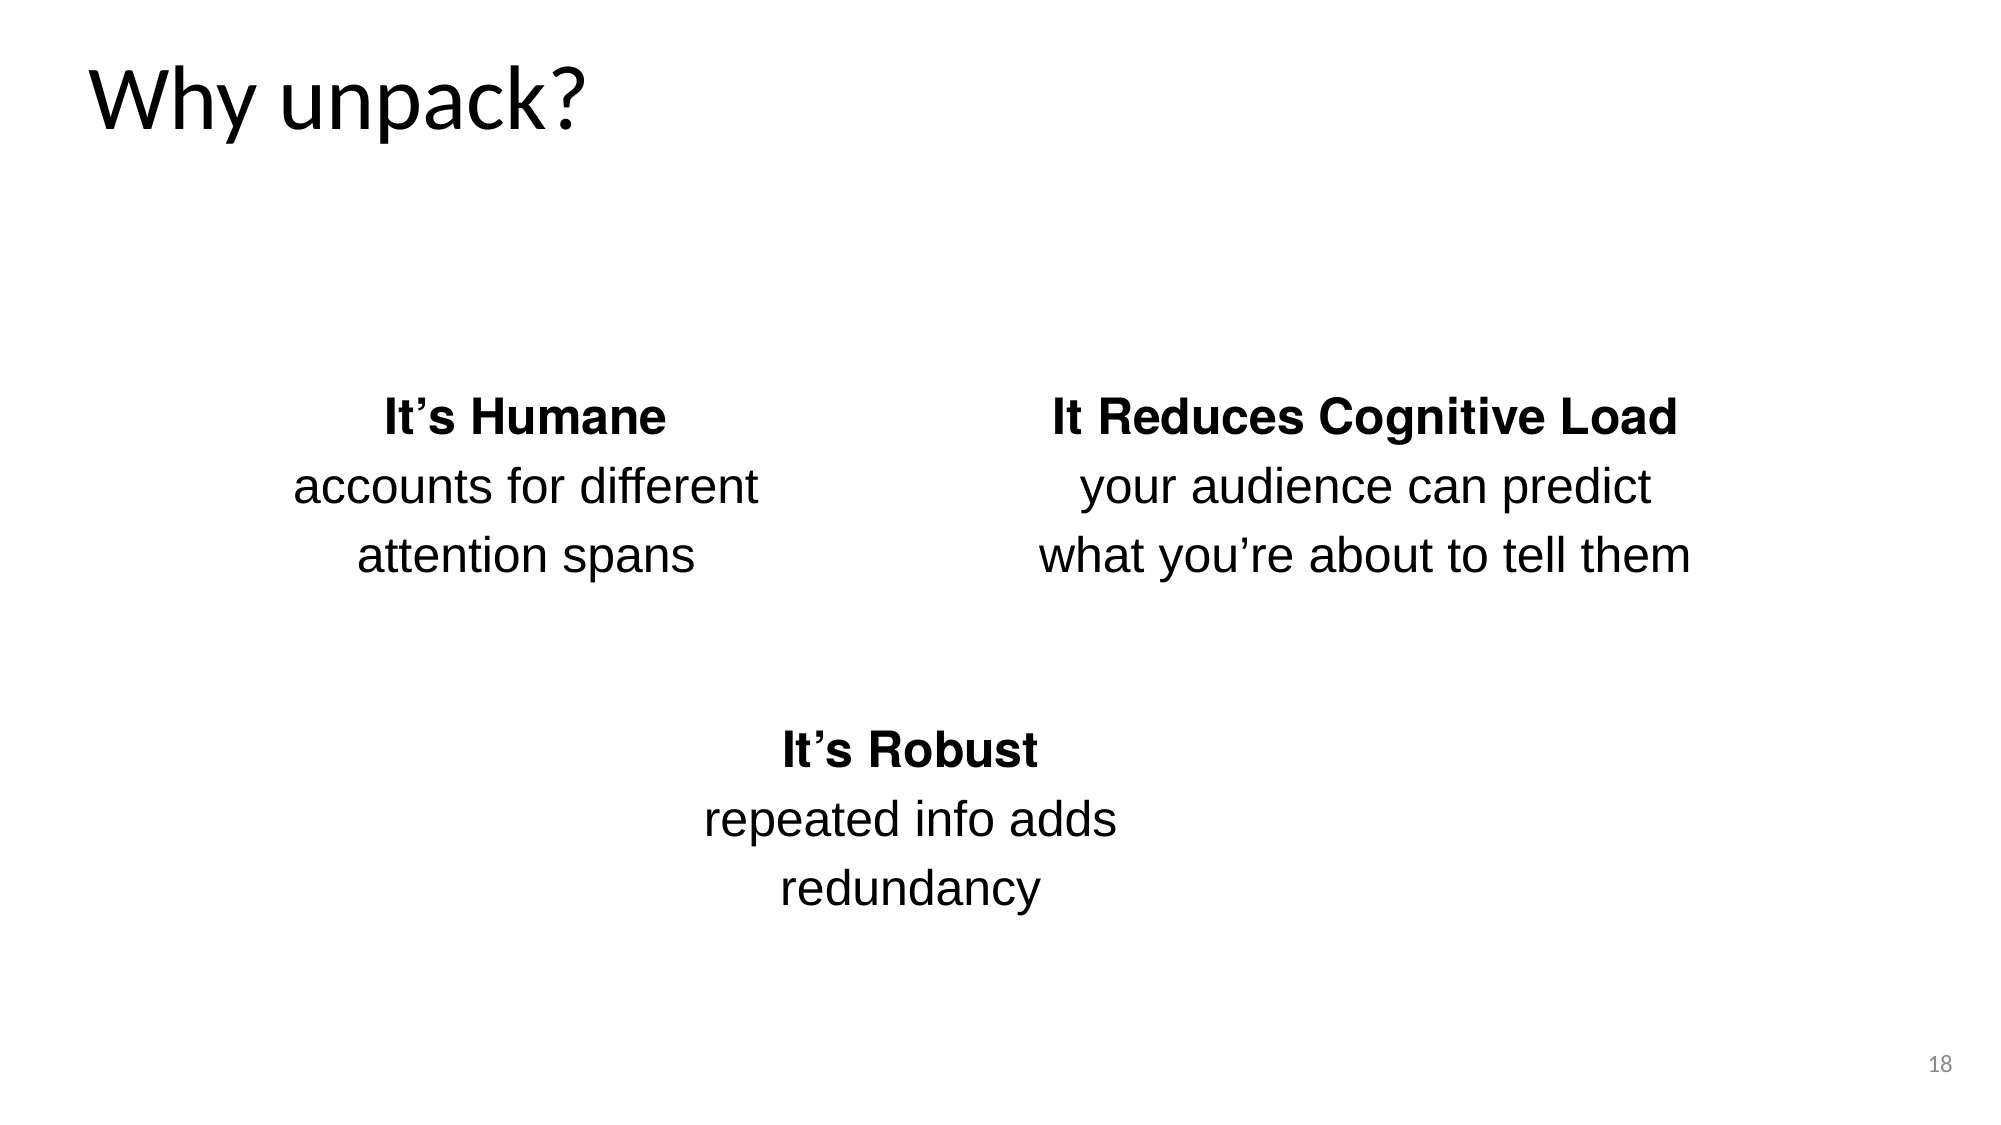

# Why unpack?
It Reduces Cognitive Load
your audience can predict
 what you’re about to tell them
It’s Humane
accounts for different
attention spans
It’s Robust
repeated info adds
redundancy
18